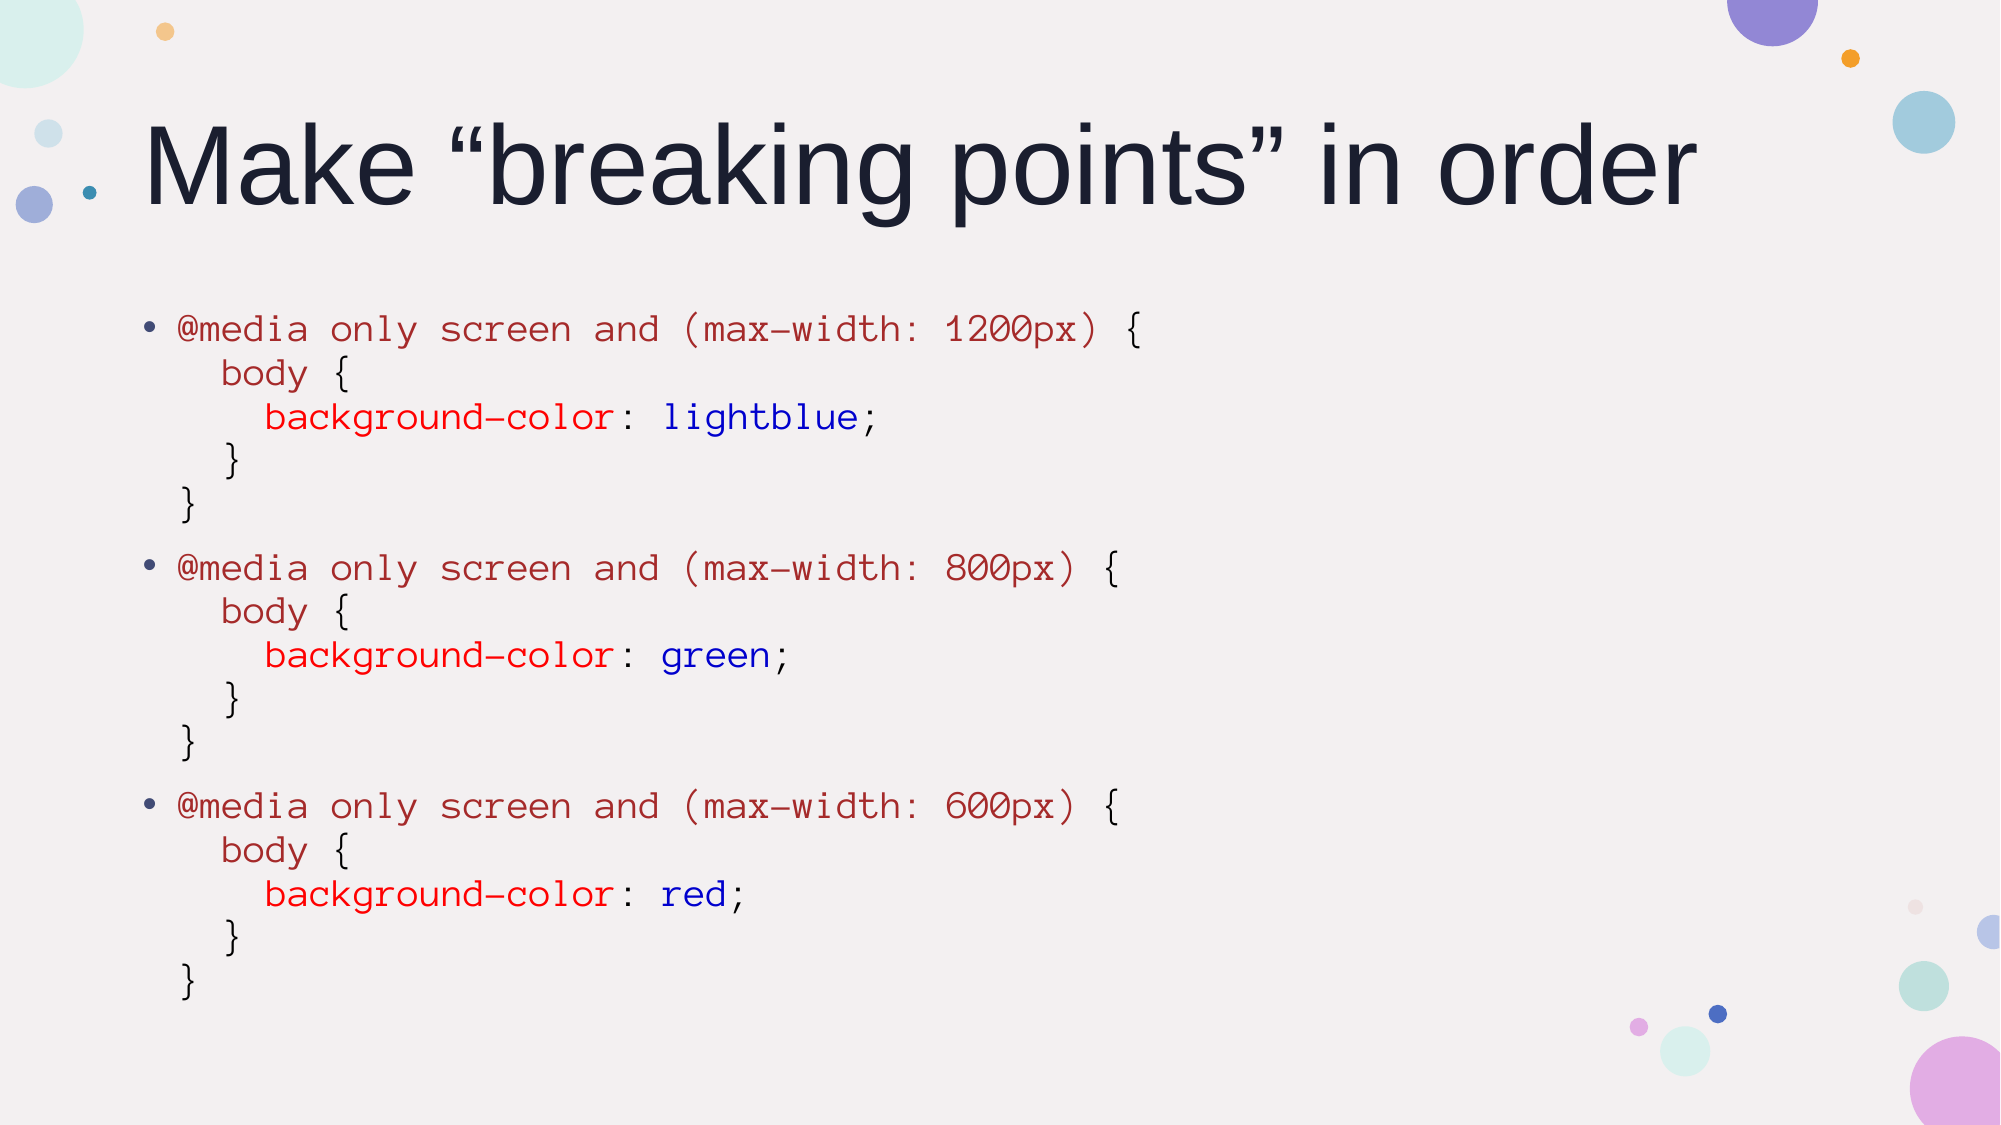

# Make “breaking points” in order
@media only screen and (max-width: 1200px) {
  body {
    background-color: lightblue;
  }
}
@media only screen and (max-width: 800px) {
  body {
    background-color: green;
  }
}
@media only screen and (max-width: 600px) {
  body {
    background-color: red;
  }
}